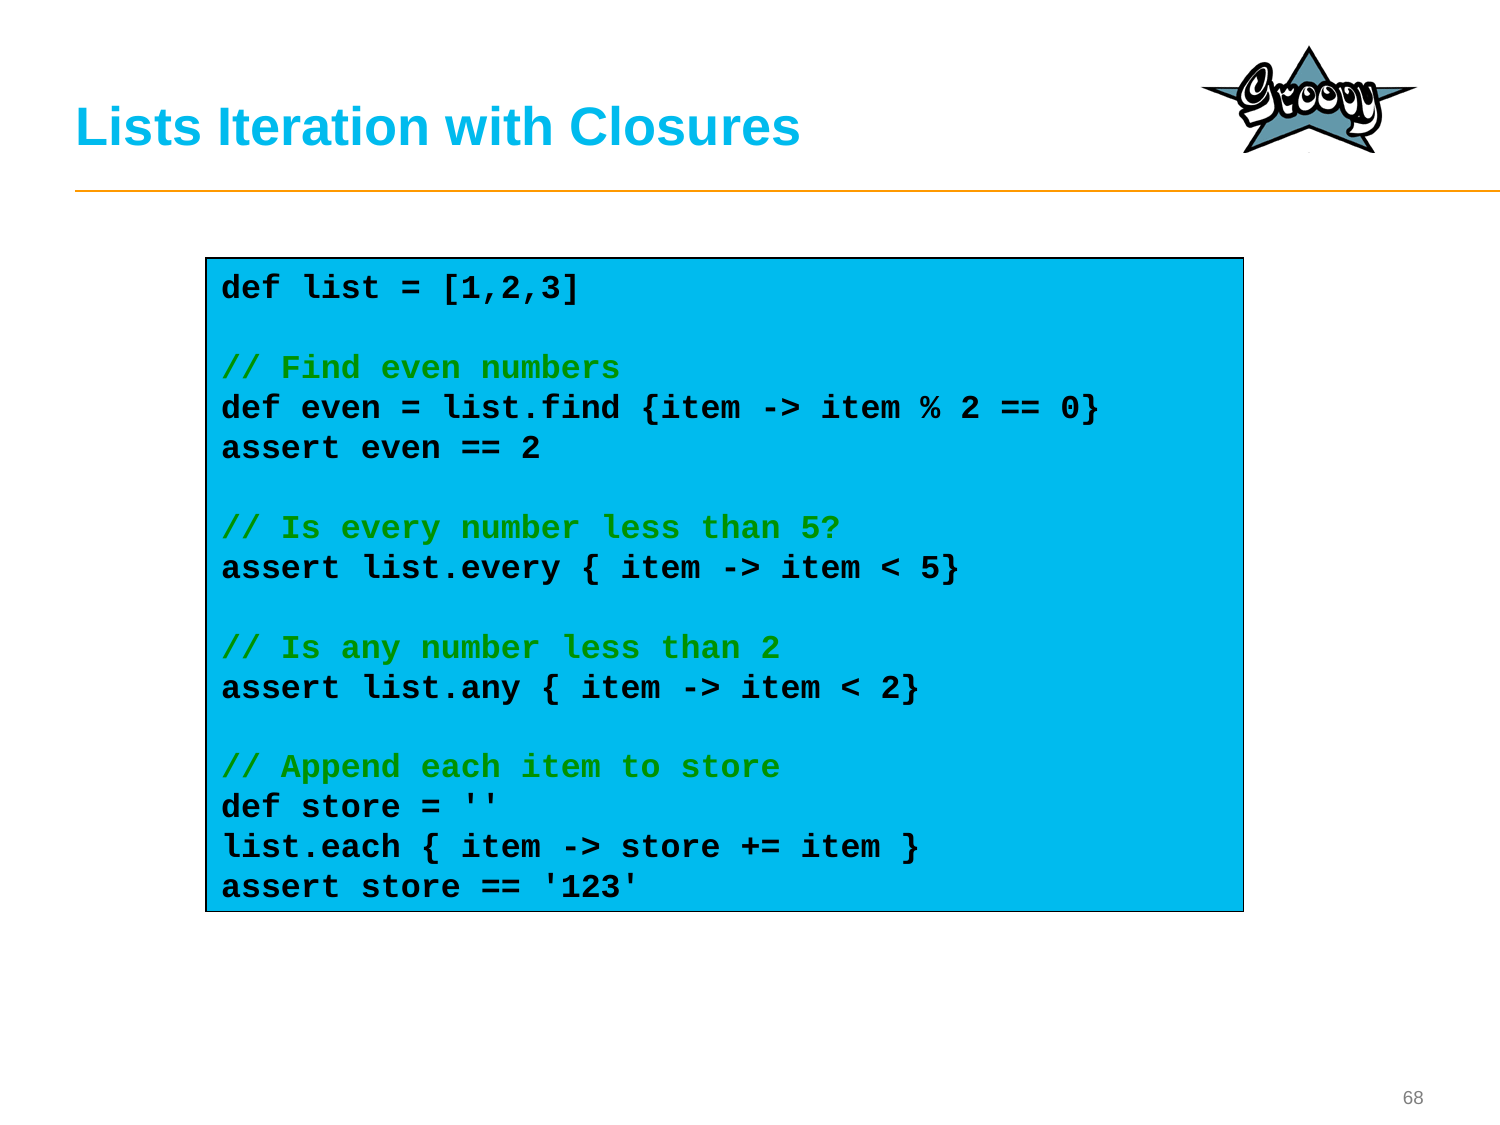

# Lists Iteration with Closures
def list = [1,2,3]

// Find even numbers
def even = list.find {item -> item % 2 == 0}
assert even == 2

// Is every number less than 5?
assert list.every { item -> item < 5}

// Is any number less than 2
assert list.any { item -> item < 2}

// Append each item to store
def store = ''
list.each { item -> store += item }
assert store == '123'